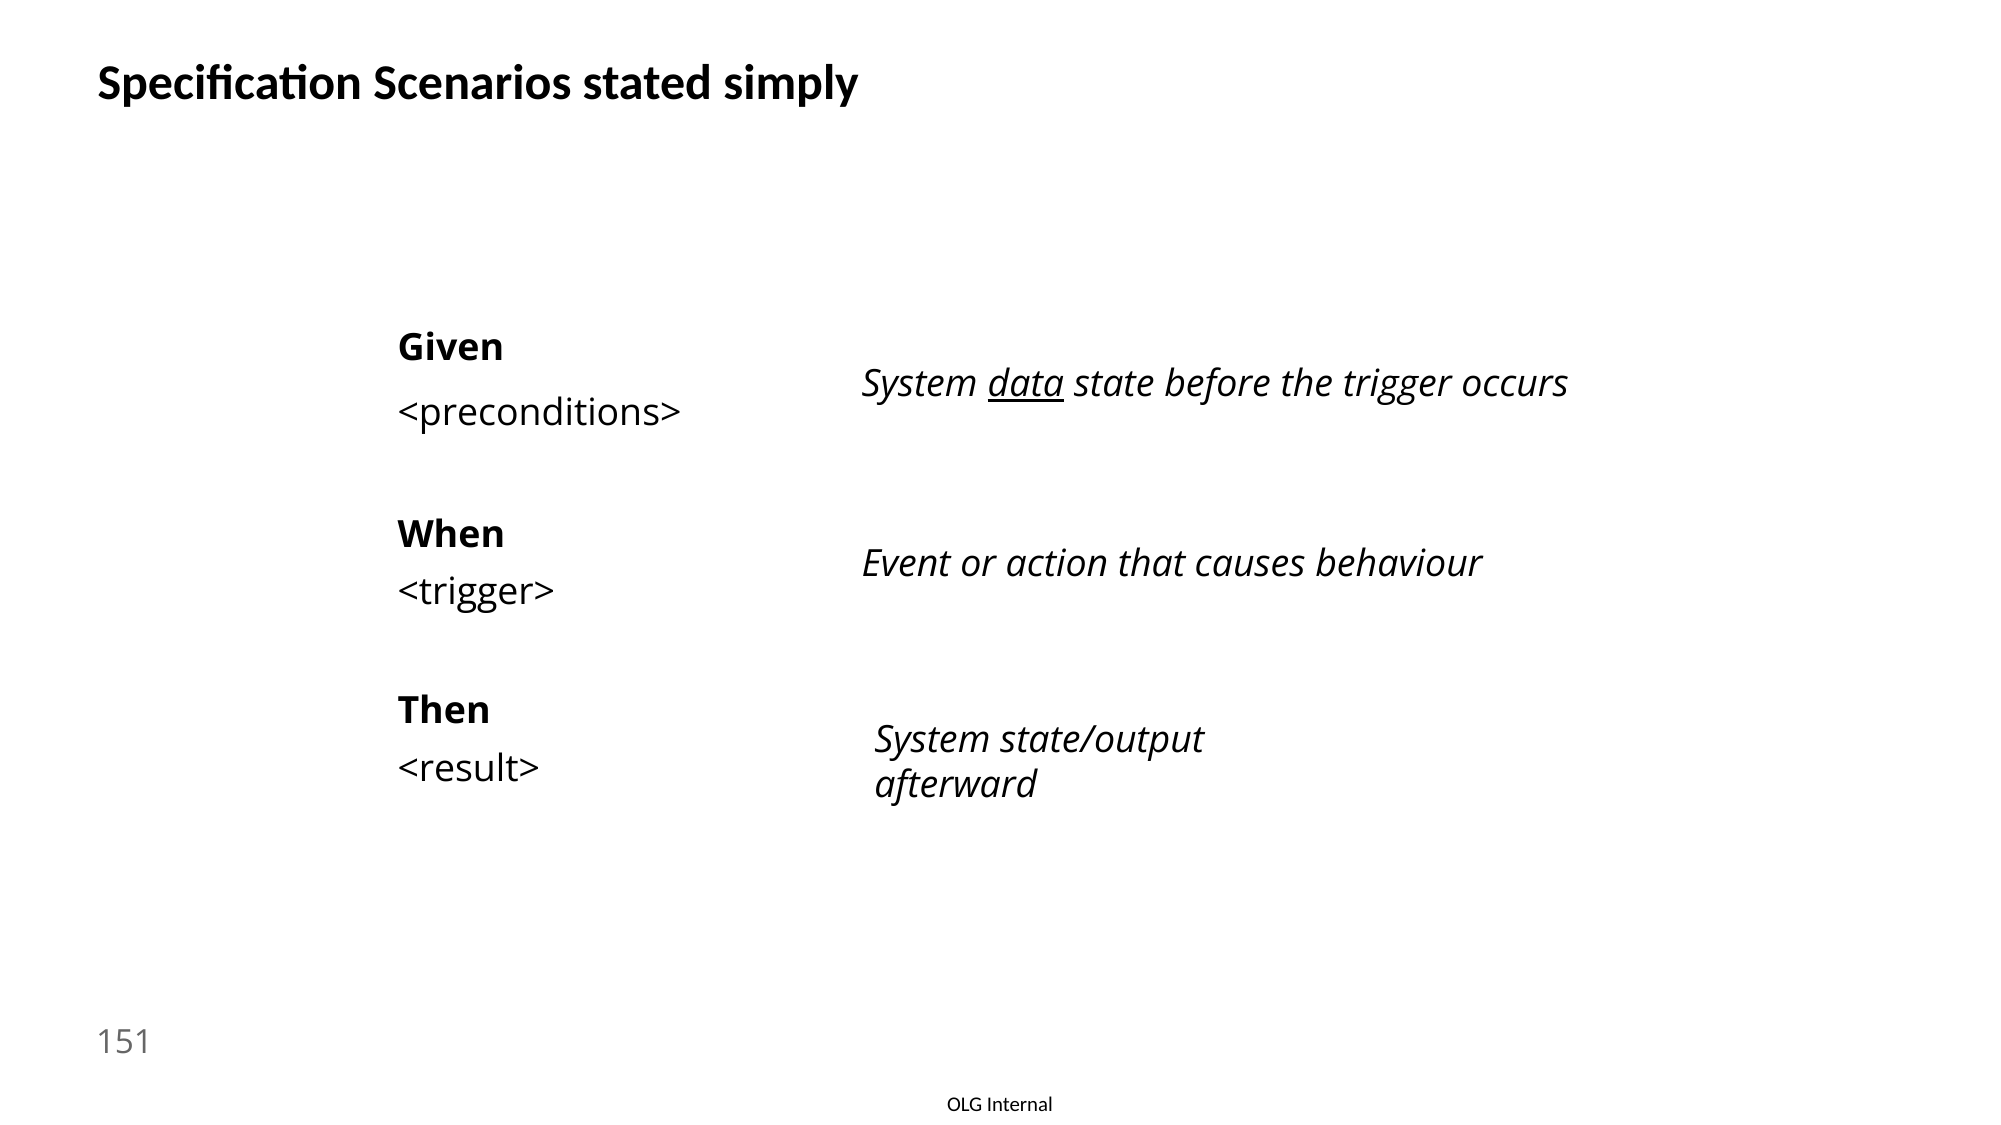

Specification Scenarios stated simply
Given
<preconditions>

System data state before the trigger occurs

When
<trigger>
Event or action that causes behaviour
Then
<result>
System state/output afterward